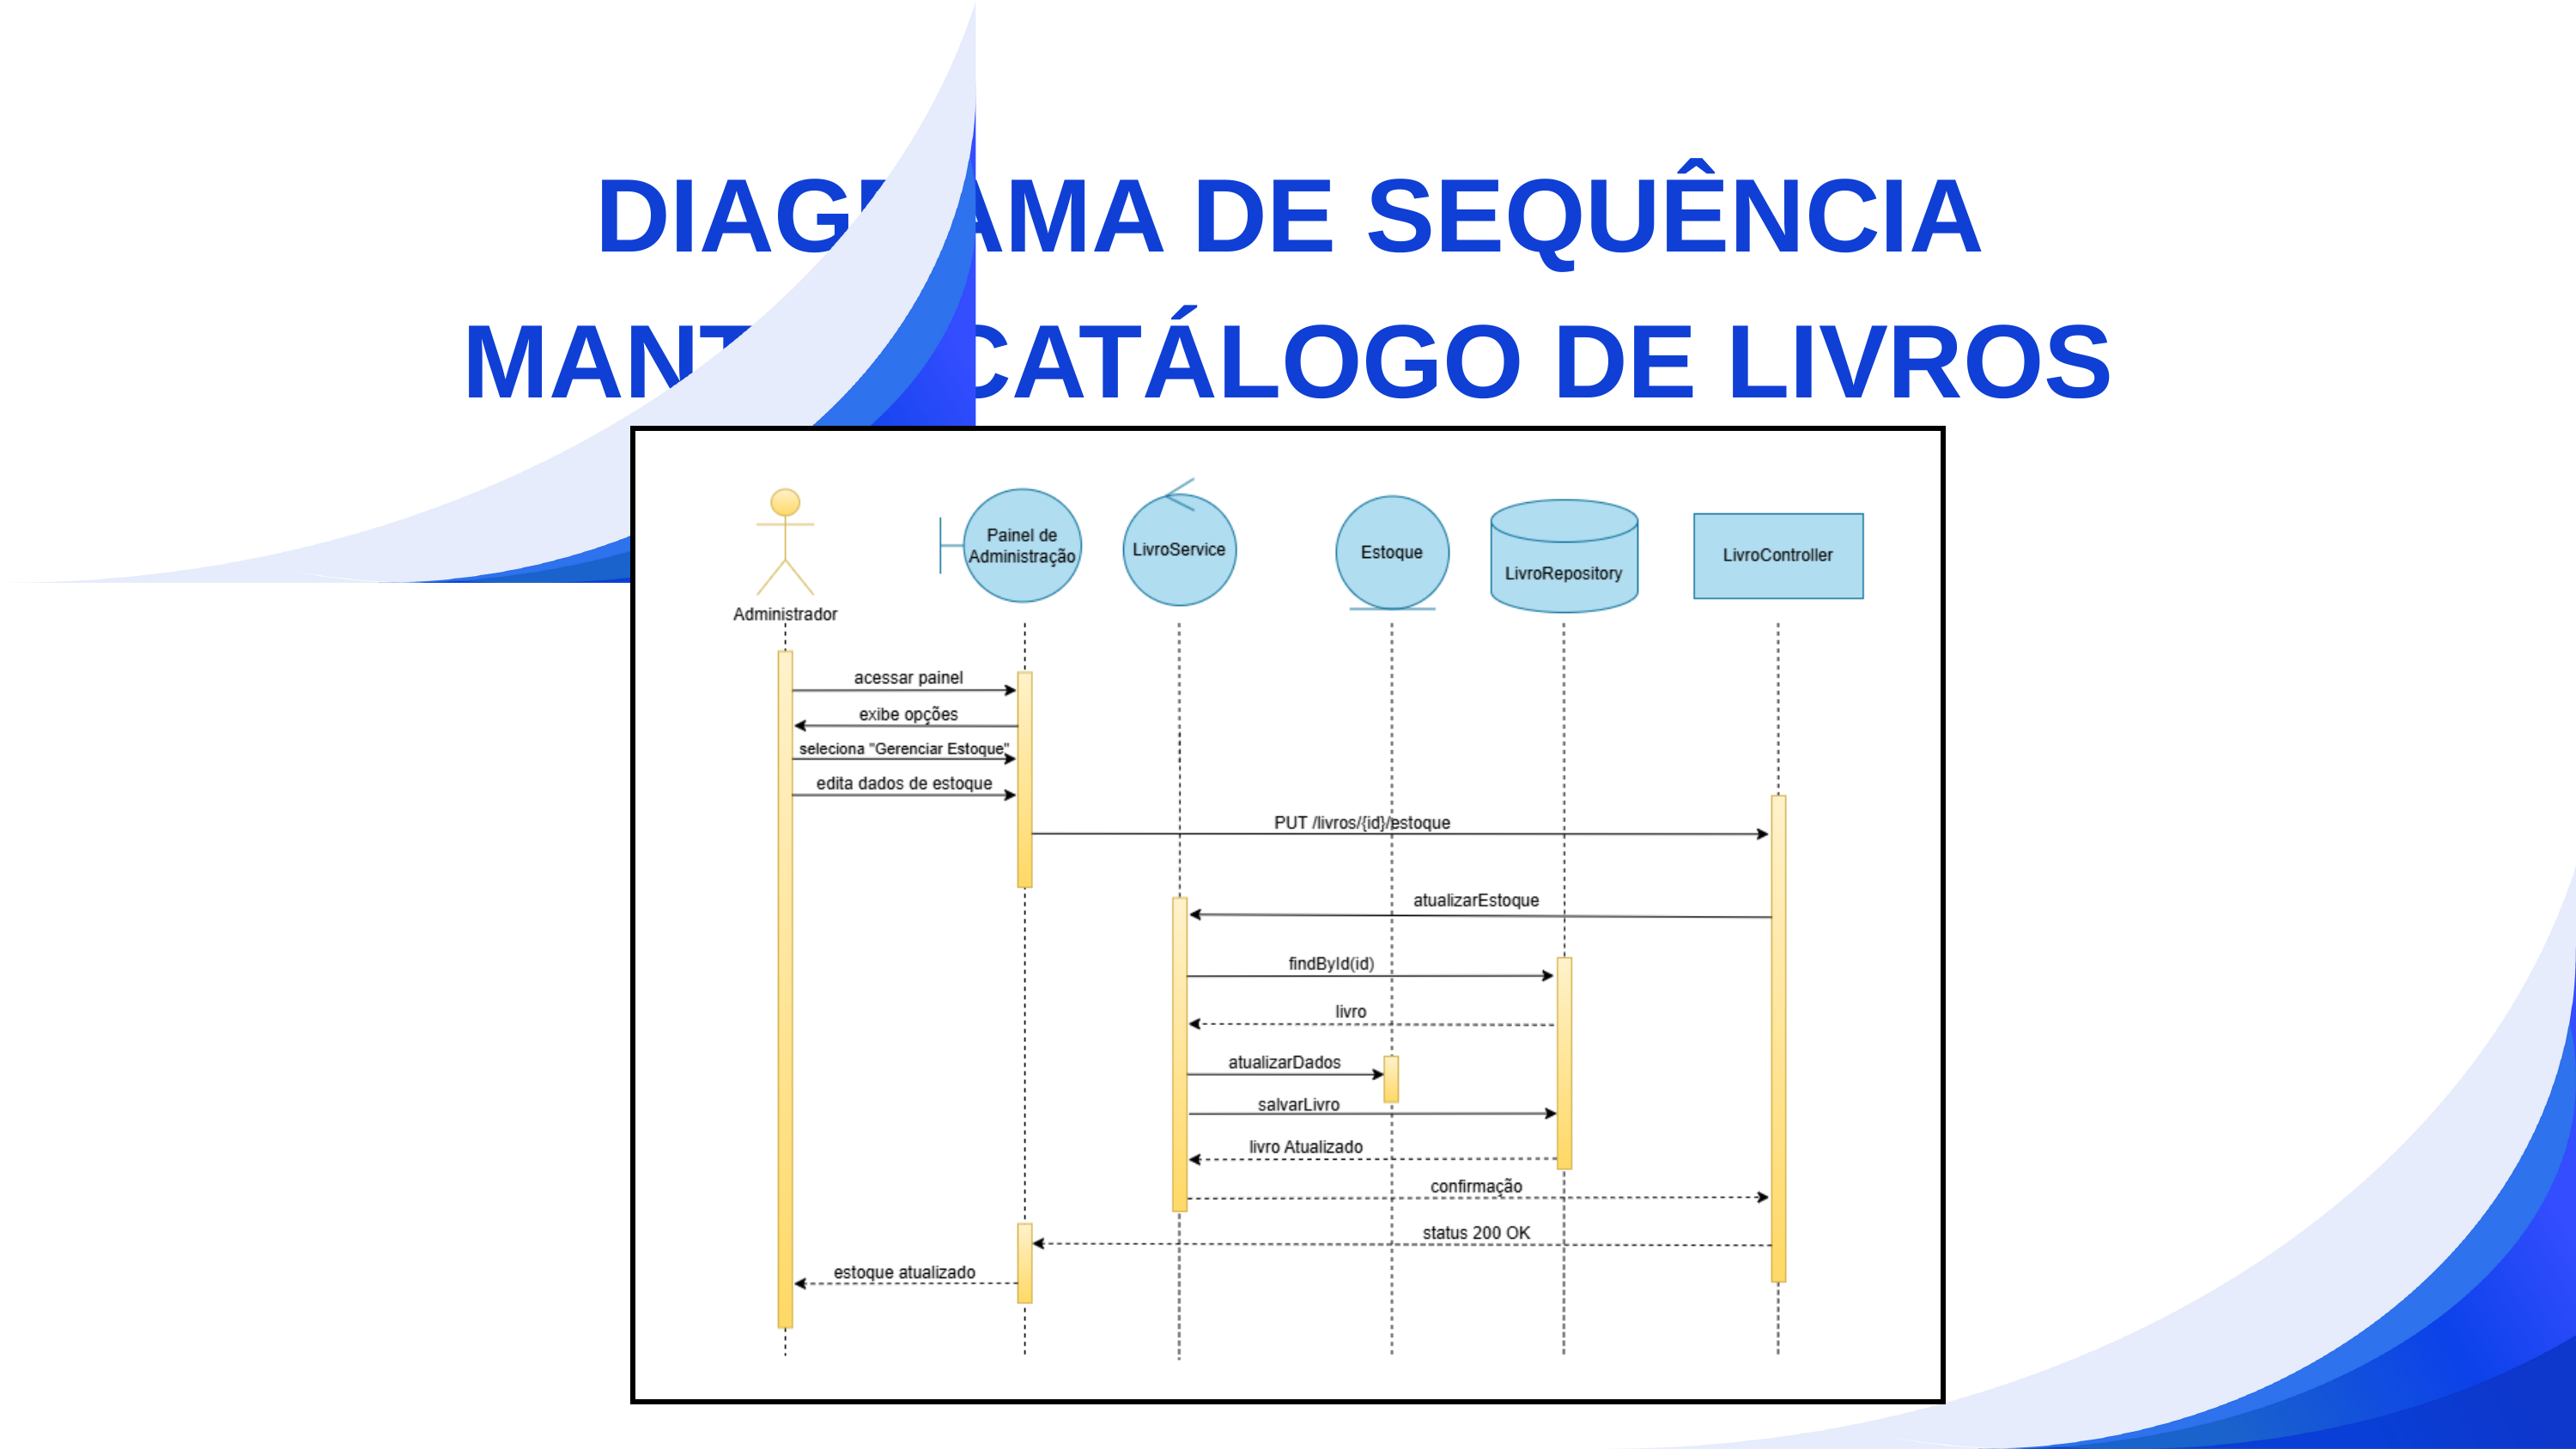

DIAGRAMA DE SEQUÊNCIA MANTER CATÁLOGO DE LIVROS